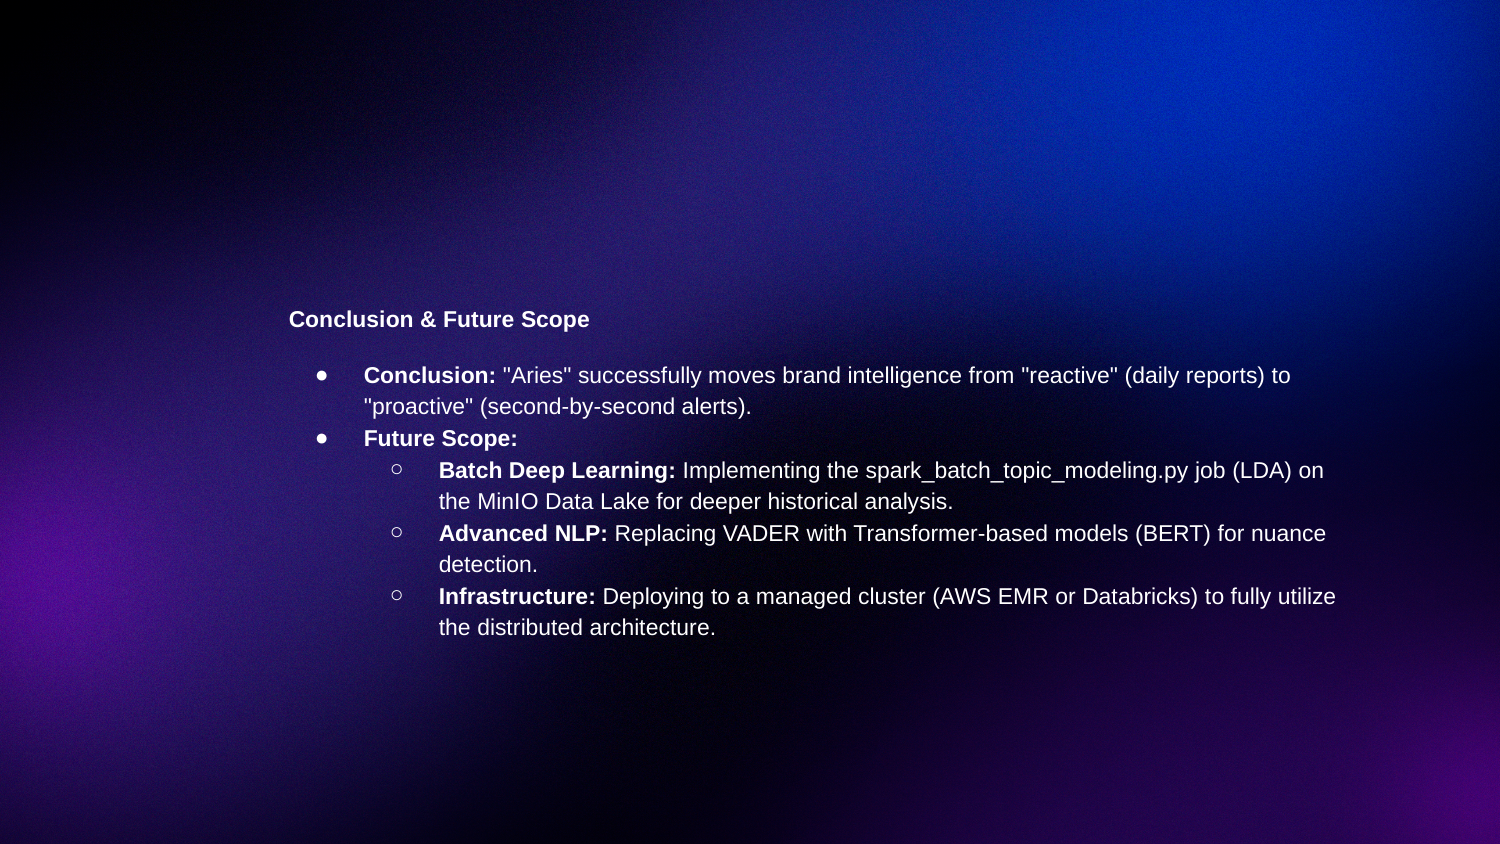

Conclusion & Future Scope
Conclusion: "Aries" successfully moves brand intelligence from "reactive" (daily reports) to "proactive" (second-by-second alerts).
Future Scope:
Batch Deep Learning: Implementing the spark_batch_topic_modeling.py job (LDA) on the MinIO Data Lake for deeper historical analysis.
Advanced NLP: Replacing VADER with Transformer-based models (BERT) for nuance detection.
Infrastructure: Deploying to a managed cluster (AWS EMR or Databricks) to fully utilize the distributed architecture.